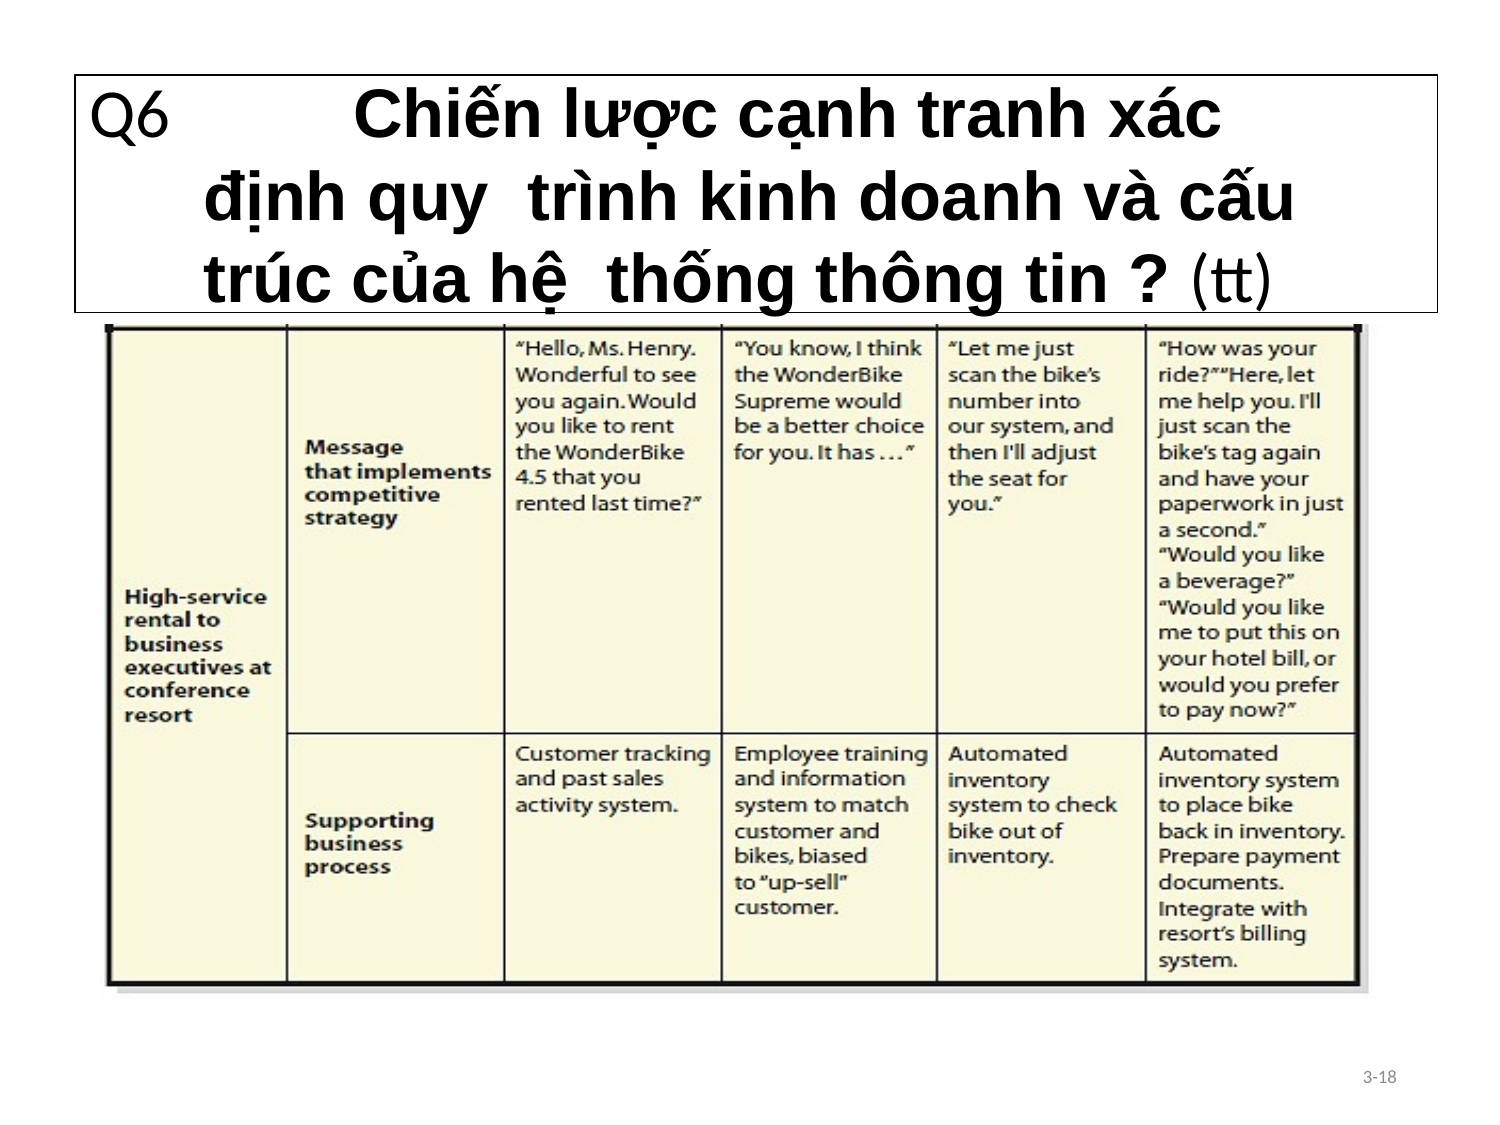

# Q6		Chiến lược cạnh tranh xác định quy  trình kinh doanh và cấu trúc của hệ  thống thông tin ? (tt)

3-18